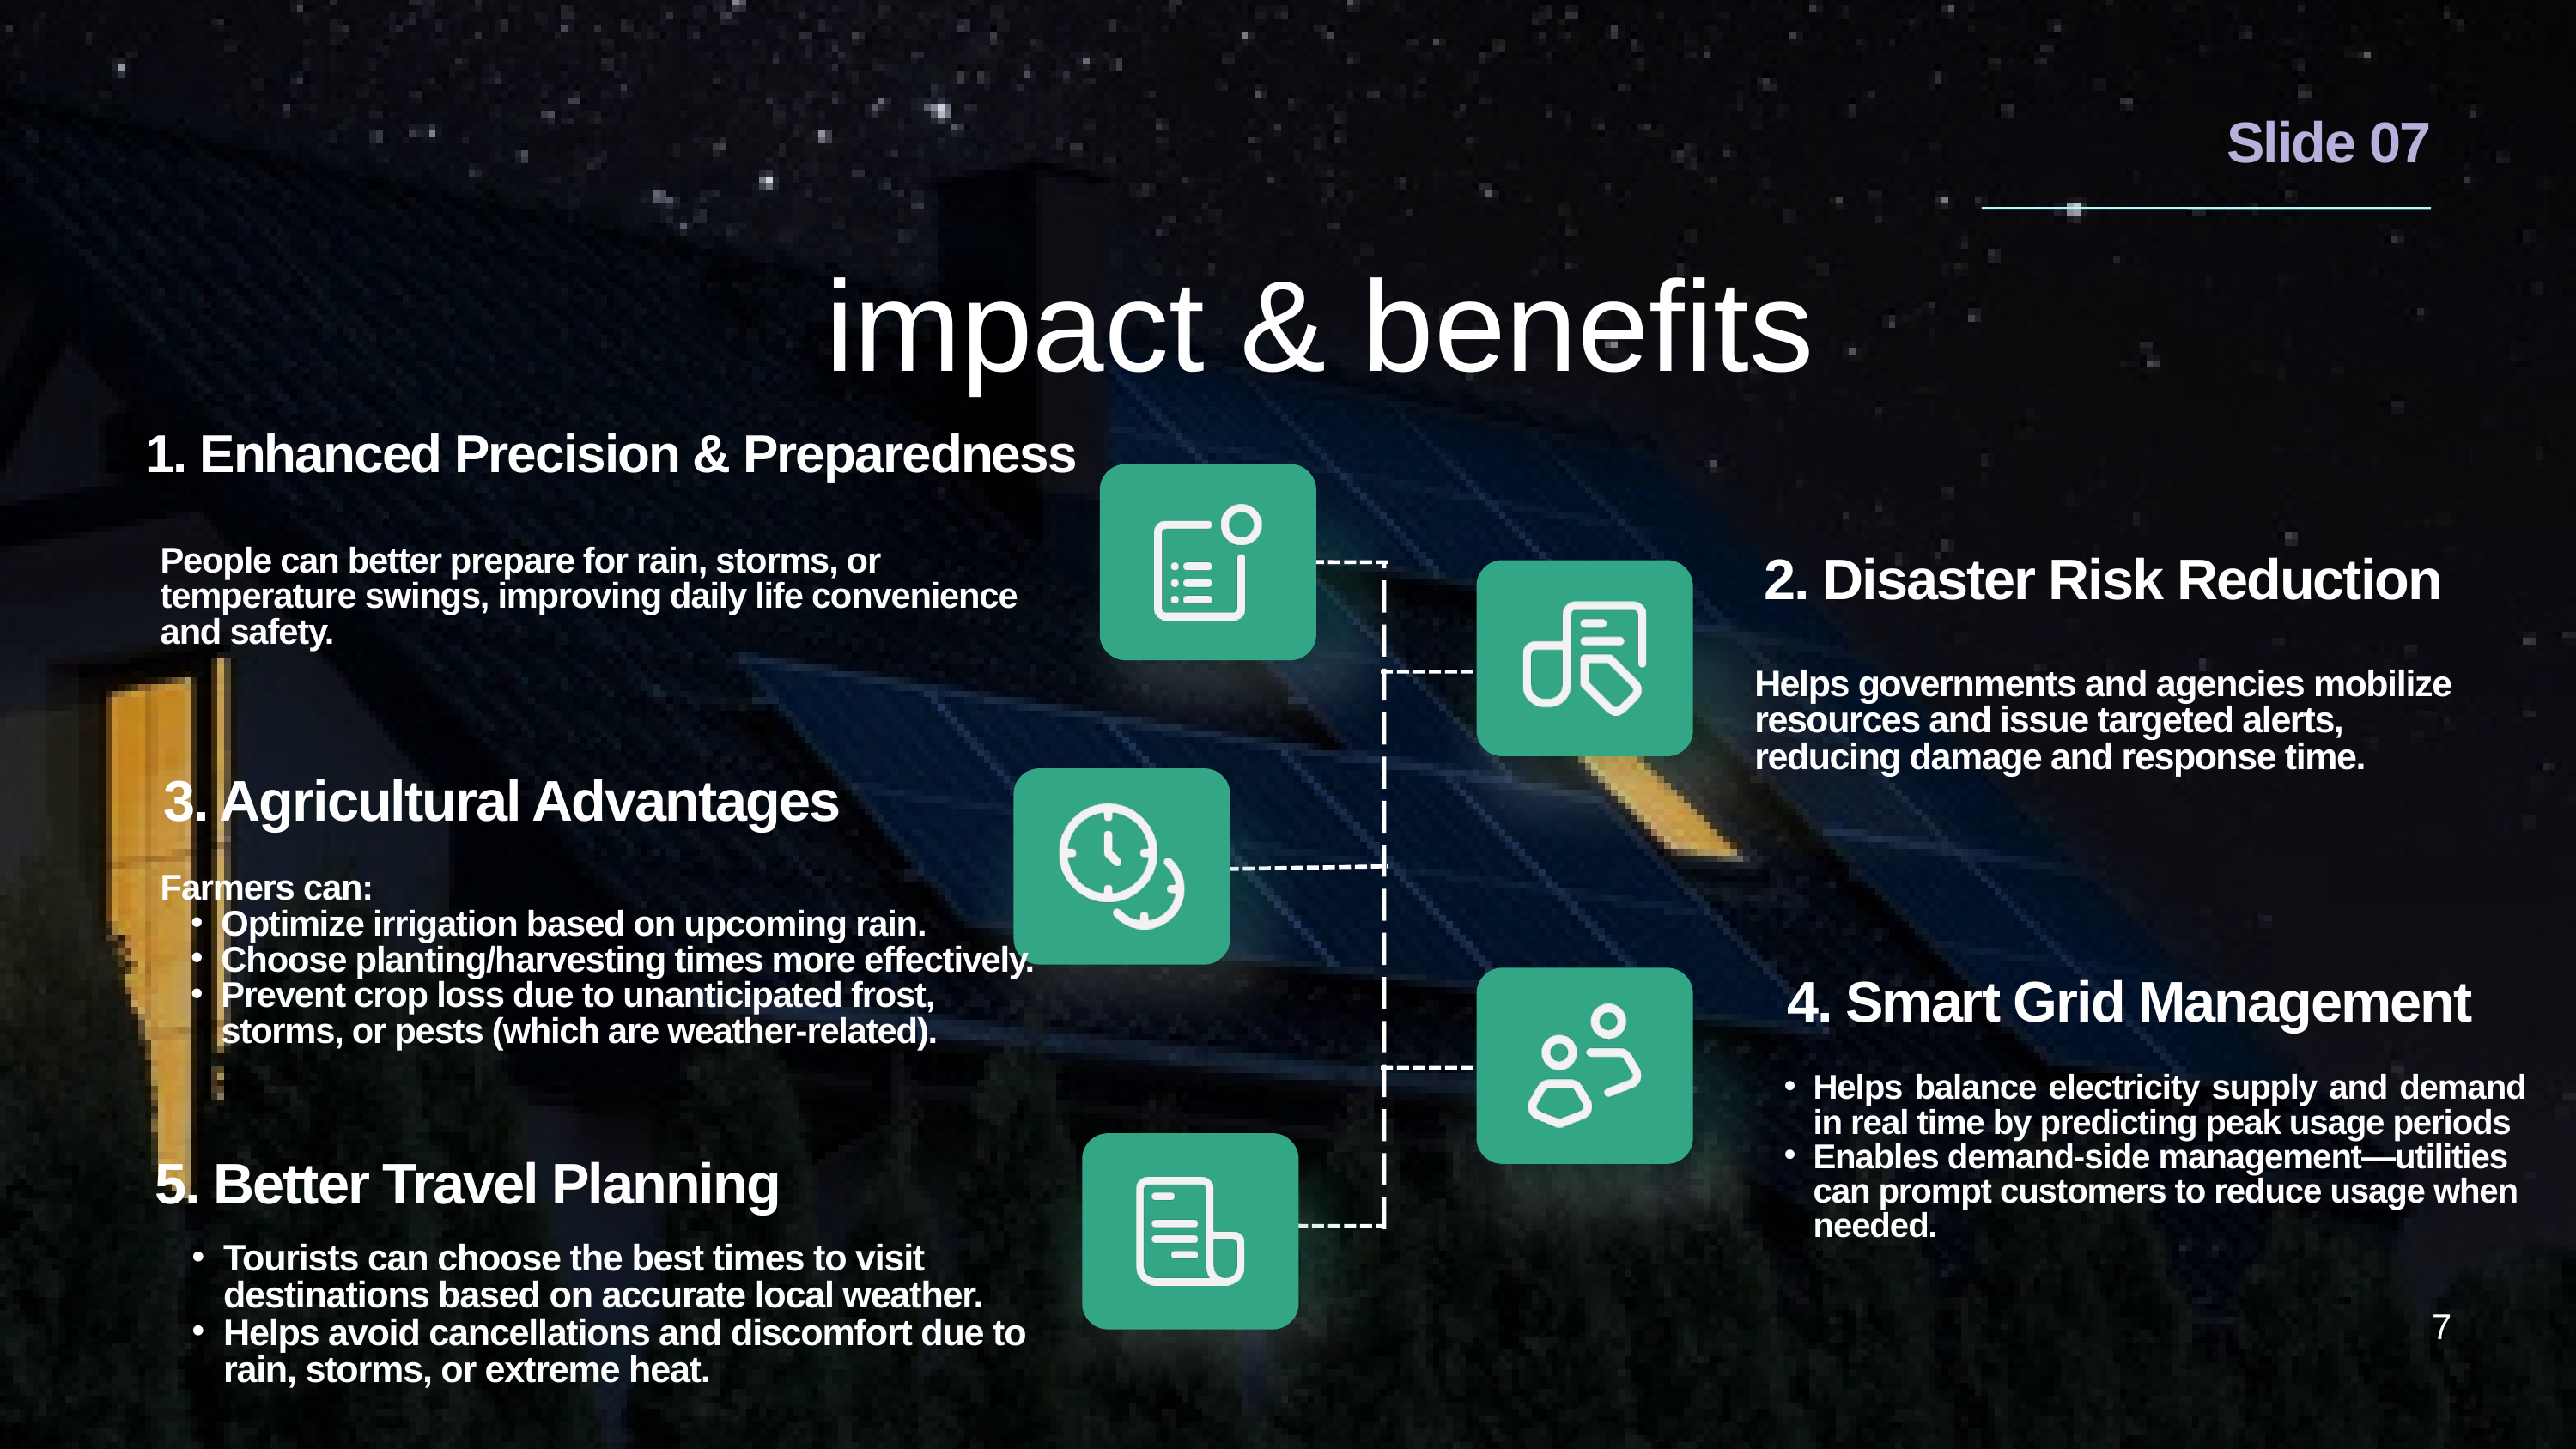

Slide 07

impact & benefits
1. Enhanced Precision & Preparedness

People can better prepare for rain, storms, or temperature swings, improving daily life convenience and safety.
2. Disaster Risk Reduction

Helps governments and agencies mobilize resources and issue targeted alerts, reducing damage and response time.

3. Agricultural Advantages

Farmers can:
Optimize irrigation based on upcoming rain.
Choose planting/harvesting times more effectively.
Prevent crop loss due to unanticipated frost, storms, or pests (which are weather-related).

4. Smart Grid Management

Helps balance electricity supply and demand in real time by predicting peak usage periods
Enables demand-side management—utilities can prompt customers to reduce usage when needed.

5. Better Travel Planning

Tourists can choose the best times to visit destinations based on accurate local weather.
Helps avoid cancellations and discomfort due to rain, storms, or extreme heat.
7